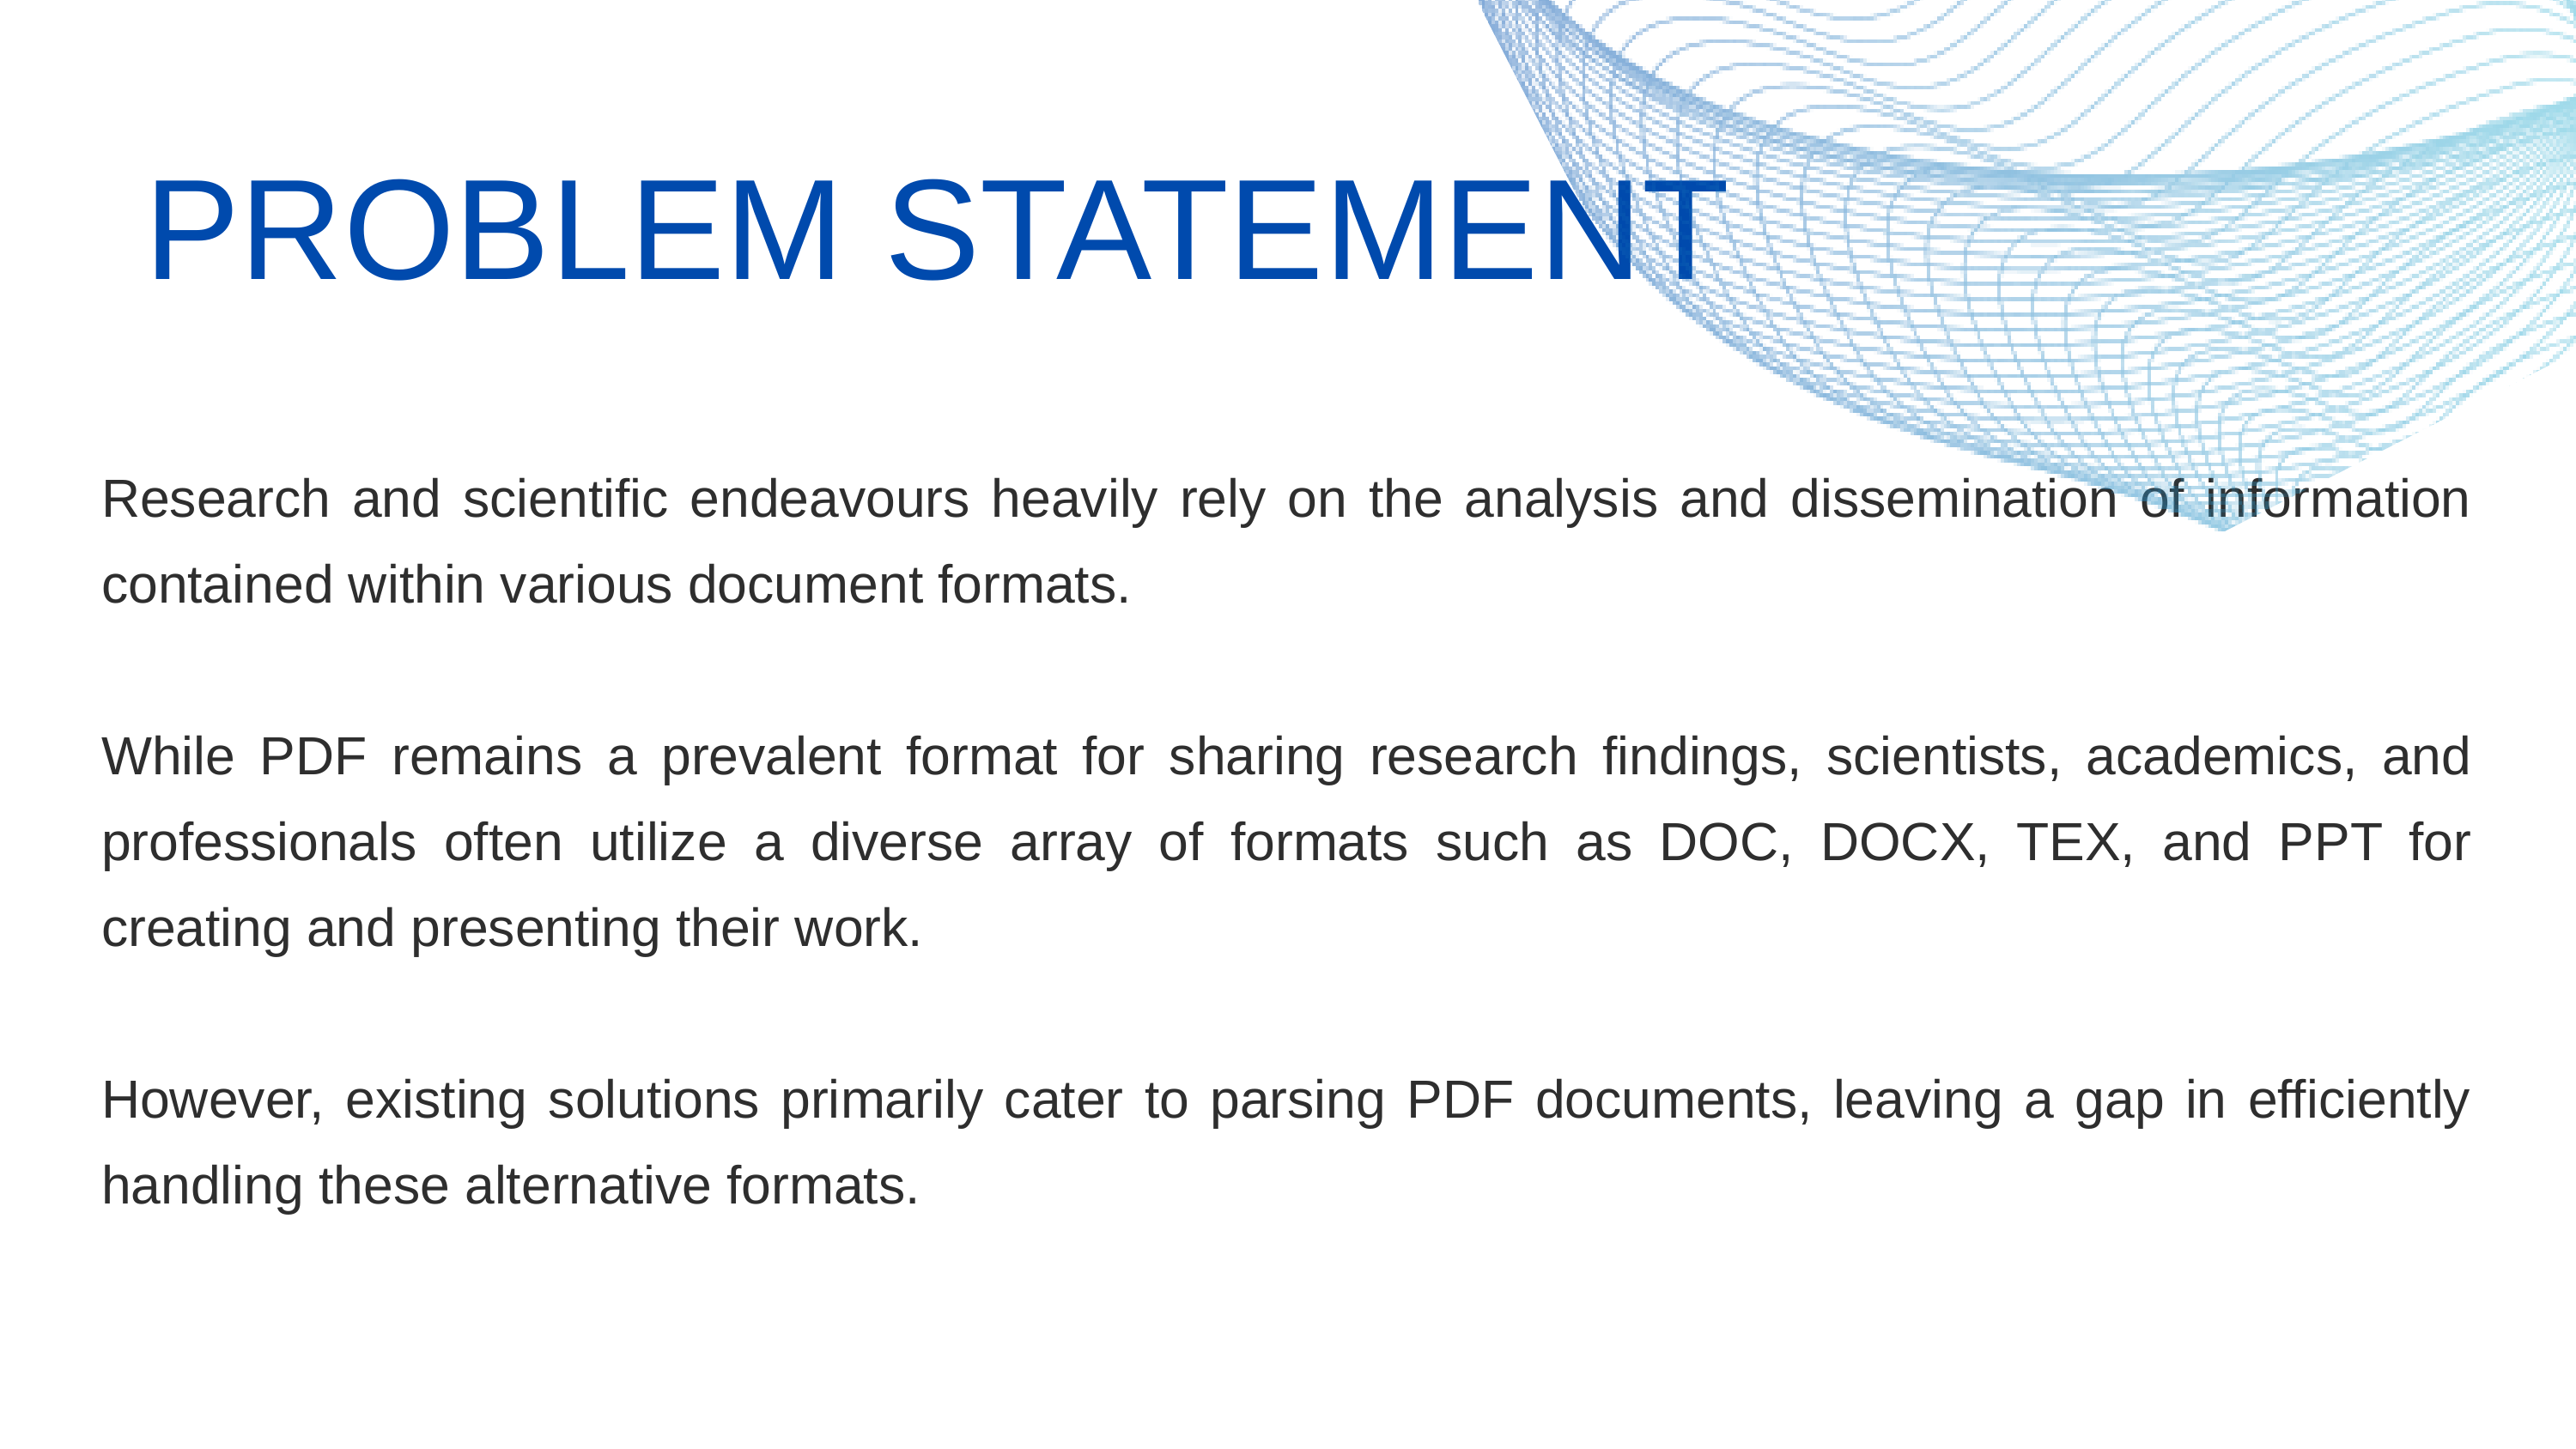

PROBLEM STATEMENT
Research and scientific endeavours heavily rely on the analysis and dissemination of information contained within various document formats.

While PDF remains a prevalent format for sharing research findings, scientists, academics, and professionals often utilize a diverse array of formats such as DOC, DOCX, TEX, and PPT for creating and presenting their work.

However, existing solutions primarily cater to parsing PDF documents, leaving a gap in efficiently handling these alternative formats.